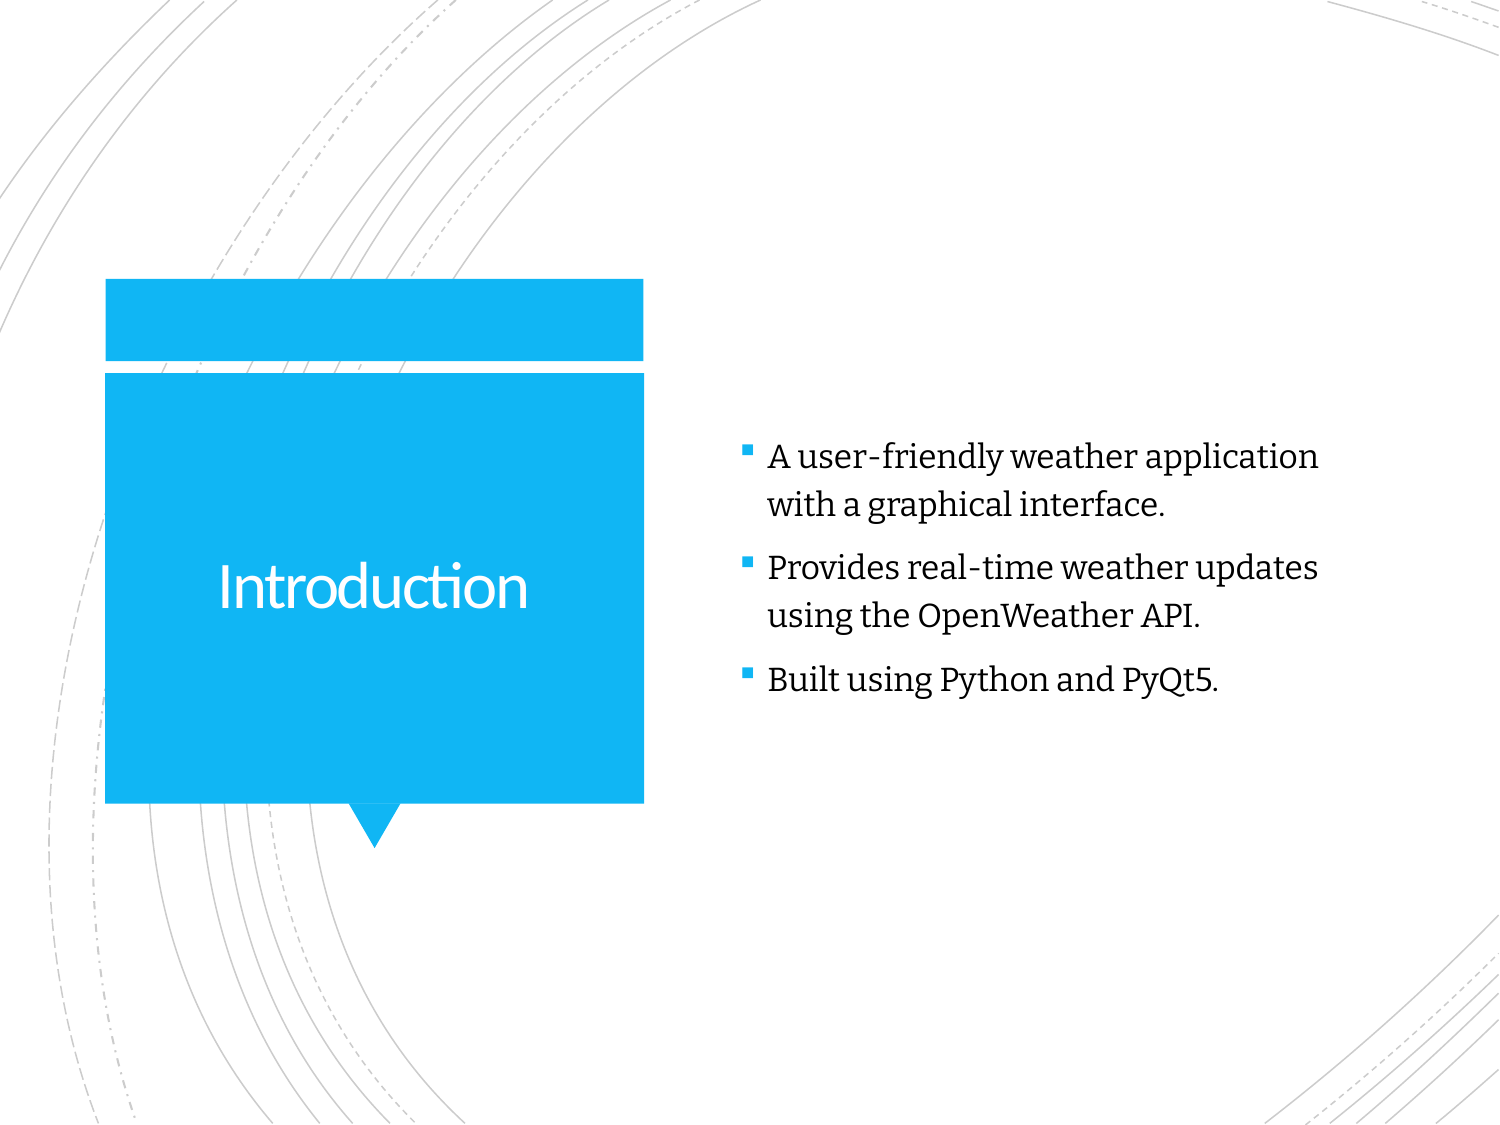

A user-friendly weather application with a graphical interface.
Provides real-time weather updates using the OpenWeather API.
Built using Python and PyQt5.
# Introduction